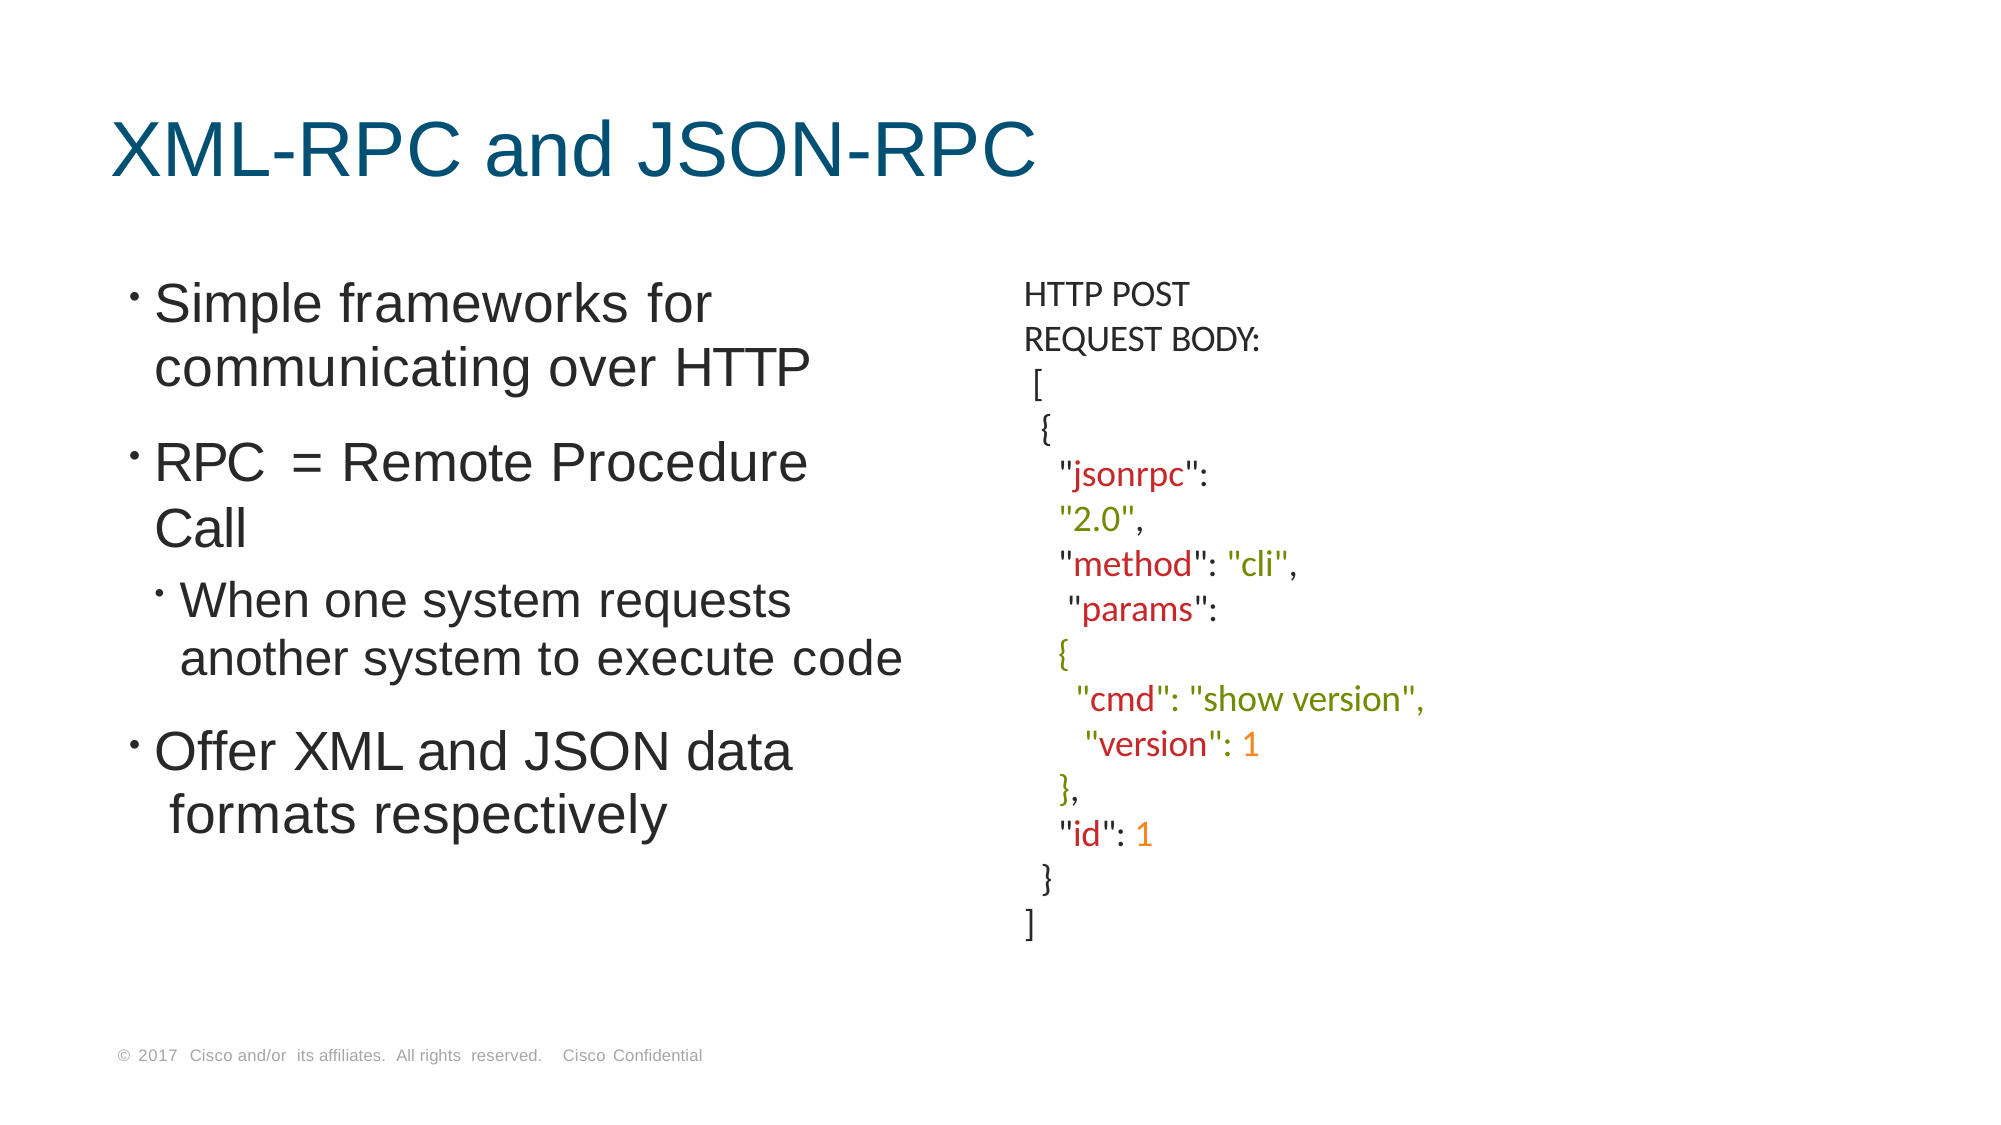

# XML-RPC and JSON-RPC
Simple frameworks for
communicating over HTTP
RPC  = Remote Procedure Call
When one system requests
another system to execute code
Offer XML and JSON data  formats respectively
HTTP POST  REQUEST BODY:  [
{
"jsonrpc": "2.0",
"method": "cli",  "params":
{
"cmd": "show version",  "version": 1
},
"id": 1
}
]
© 2017  Cisco and/or  its affiliates.  All rights  reserved.    Cisco Confidential